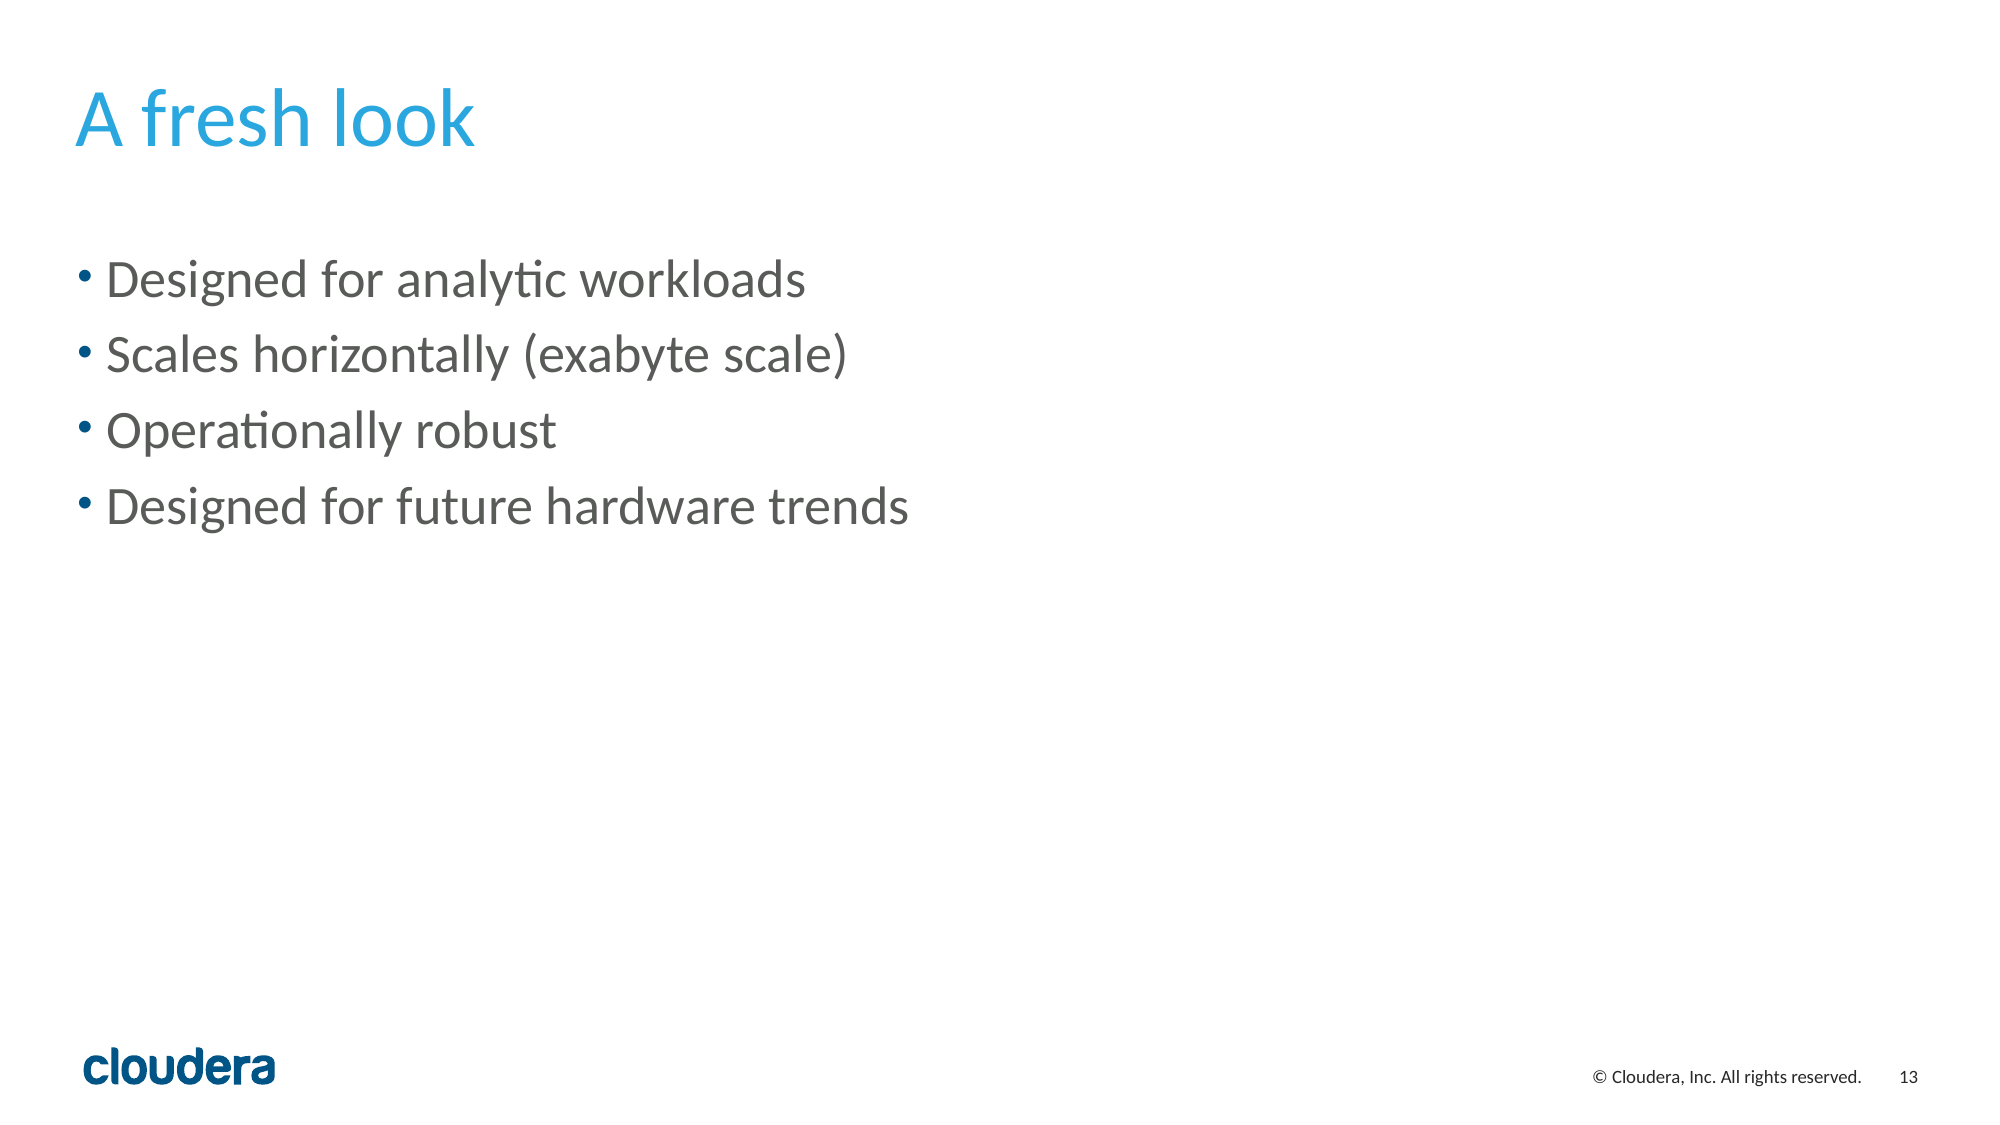

# A fresh look
Designed for analytic workloads
Scales horizontally (exabyte scale)
Operationally robust
Designed for future hardware trends